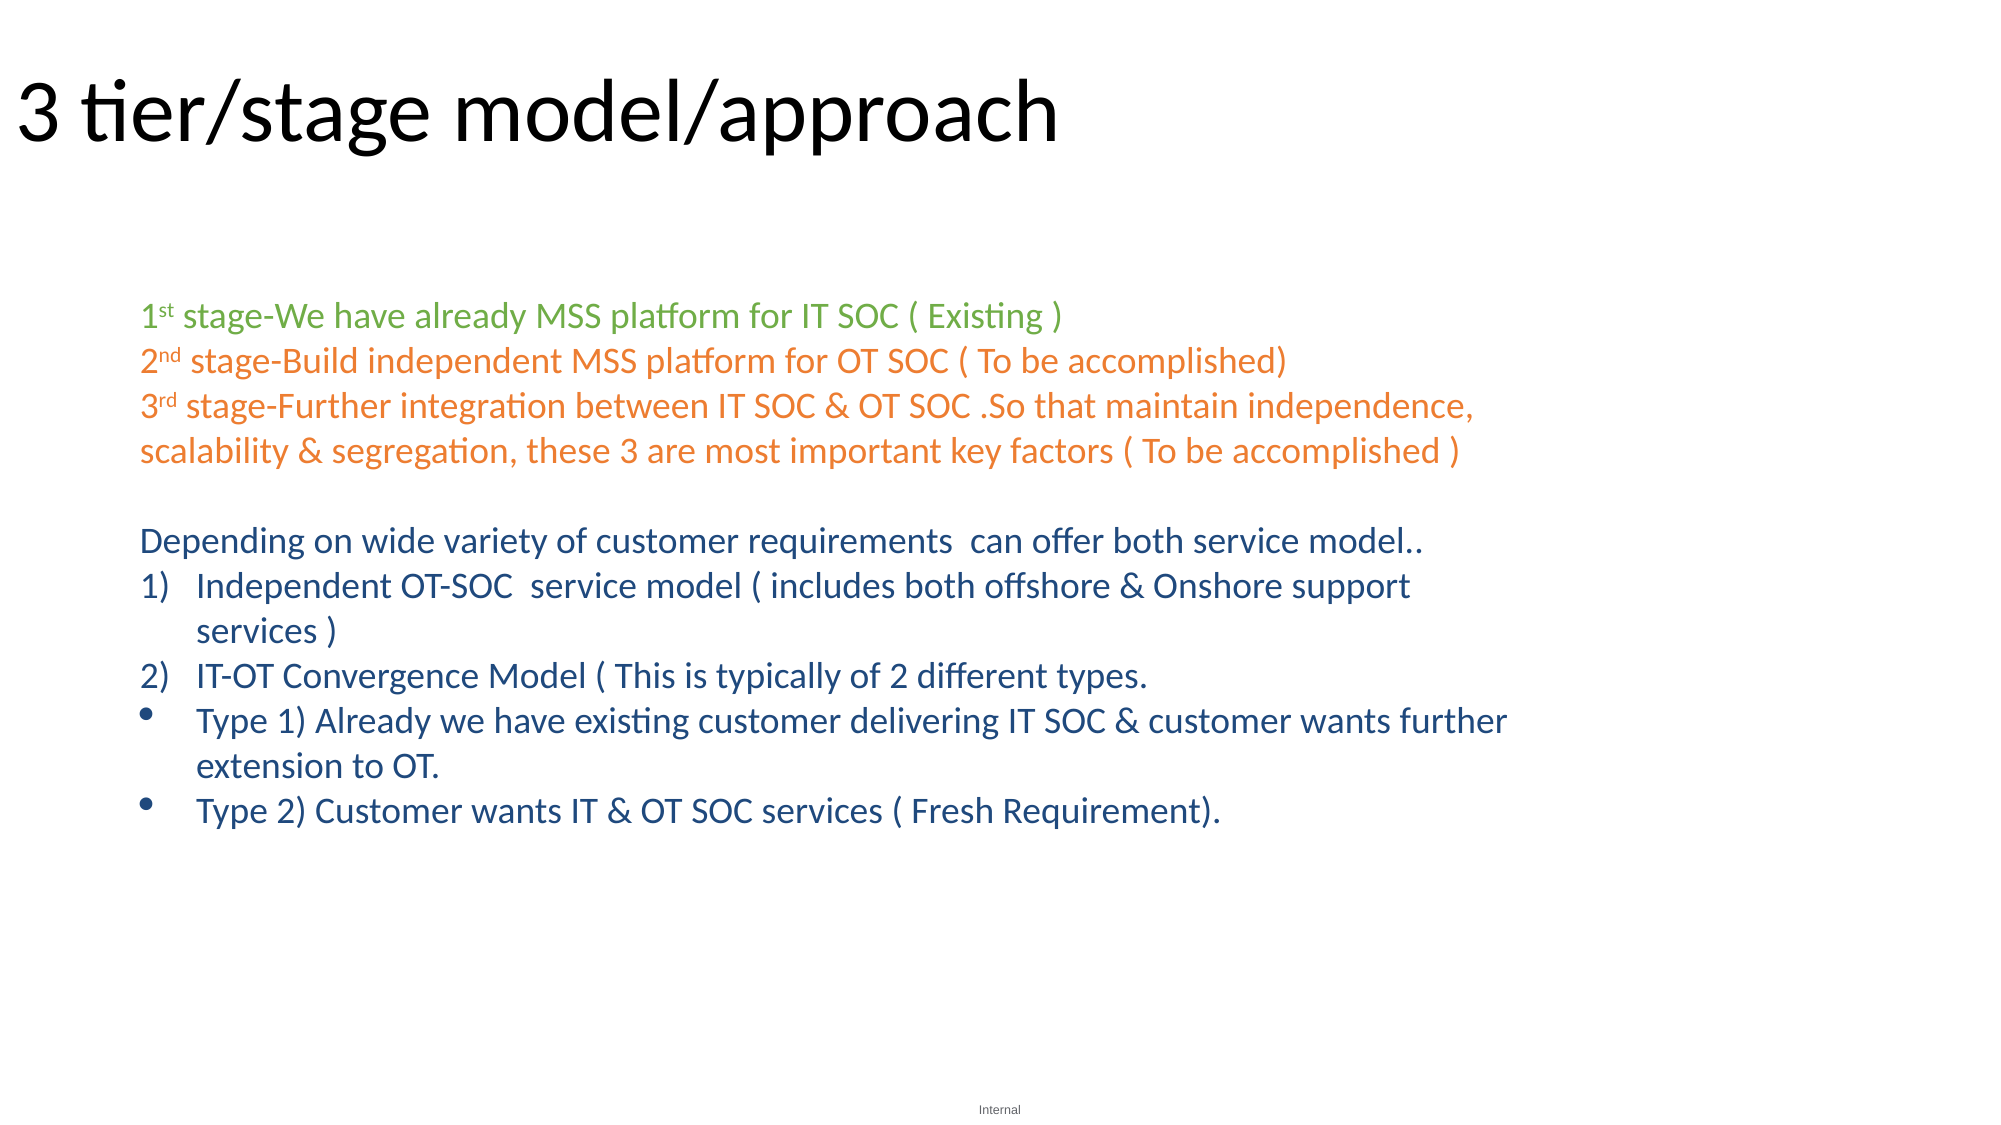

3 tier/stage model/approach
1st stage-We have already MSS platform for IT SOC ( Existing )
2nd stage-Build independent MSS platform for OT SOC ( To be accomplished)
3rd stage-Further integration between IT SOC & OT SOC .So that maintain independence, scalability & segregation, these 3 are most important key factors ( To be accomplished )

Depending on wide variety of customer requirements  can offer both service model..
Independent OT-SOC  service model ( includes both offshore & Onshore support services )
IT-OT Convergence Model ( This is typically of 2 different types.
Type 1) Already we have existing customer delivering IT SOC & customer wants further extension to OT.
Type 2) Customer wants IT & OT SOC services ( Fresh Requirement).